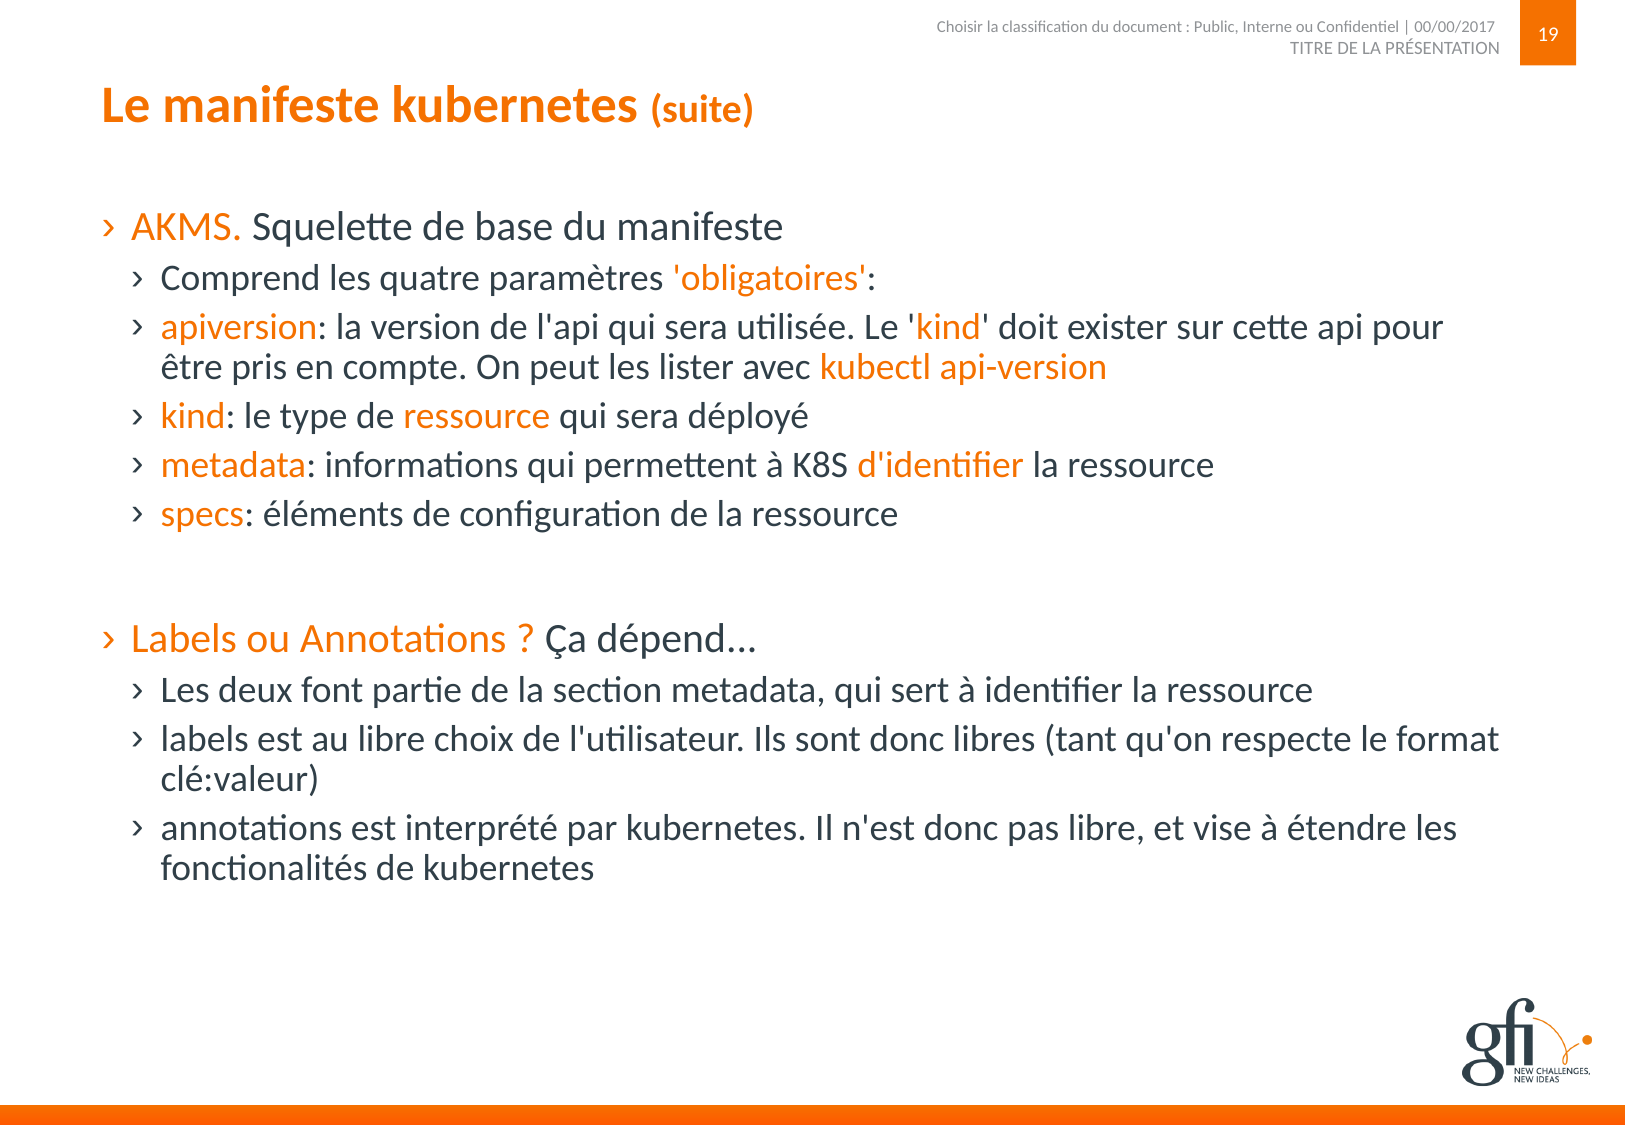

19
TITRE DE LA PRÉSENTATION
Choisir la classification du document : Public, Interne ou Confidentiel | 00/00/2017
# Le manifeste kubernetes (suite)
AKMS. Squelette de base du manifeste
Comprend les quatre paramètres 'obligatoires':
apiversion: la version de l'api qui sera utilisée. Le 'kind' doit exister sur cette api pour être pris en compte. On peut les lister avec kubectl api-version
kind: le type de ressource qui sera déployé
metadata: informations qui permettent à K8S d'identifier la ressource
specs: éléments de configuration de la ressource

Labels ou Annotations ? Ça dépend...
Les deux font partie de la section metadata, qui sert à identifier la ressource
labels est au libre choix de l'utilisateur. Ils sont donc libres (tant qu'on respecte le format clé:valeur)
annotations est interprété par kubernetes. Il n'est donc pas libre, et vise à étendre les fonctionalités de kubernetes